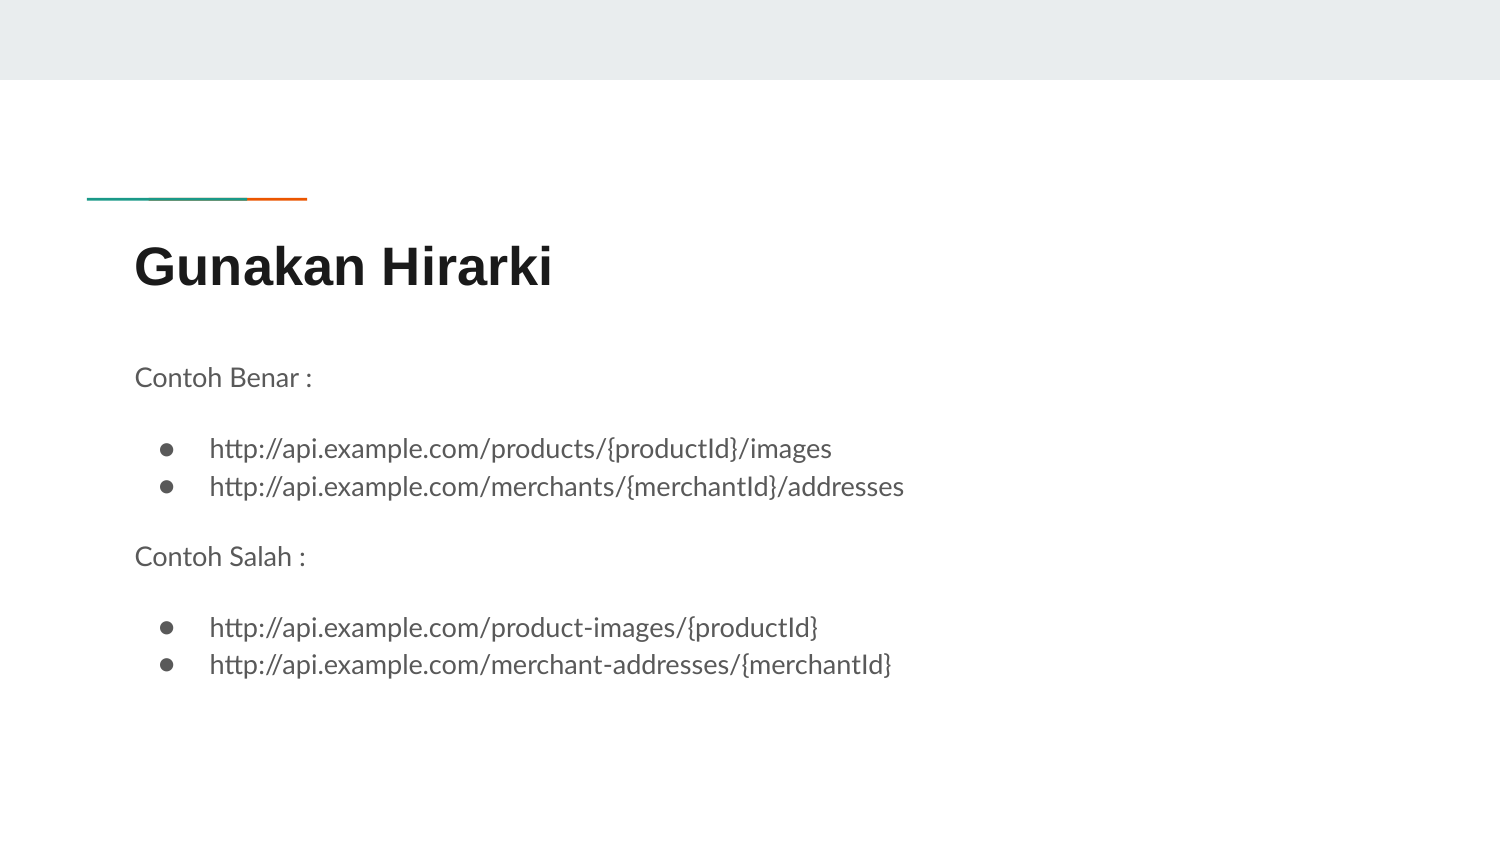

# Gunakan Hirarki
Contoh Benar :
http://api.example.com/products/{productId}/images
http://api.example.com/merchants/{merchantId}/addresses
Contoh Salah :
http://api.example.com/product-images/{productId}
http://api.example.com/merchant-addresses/{merchantId}